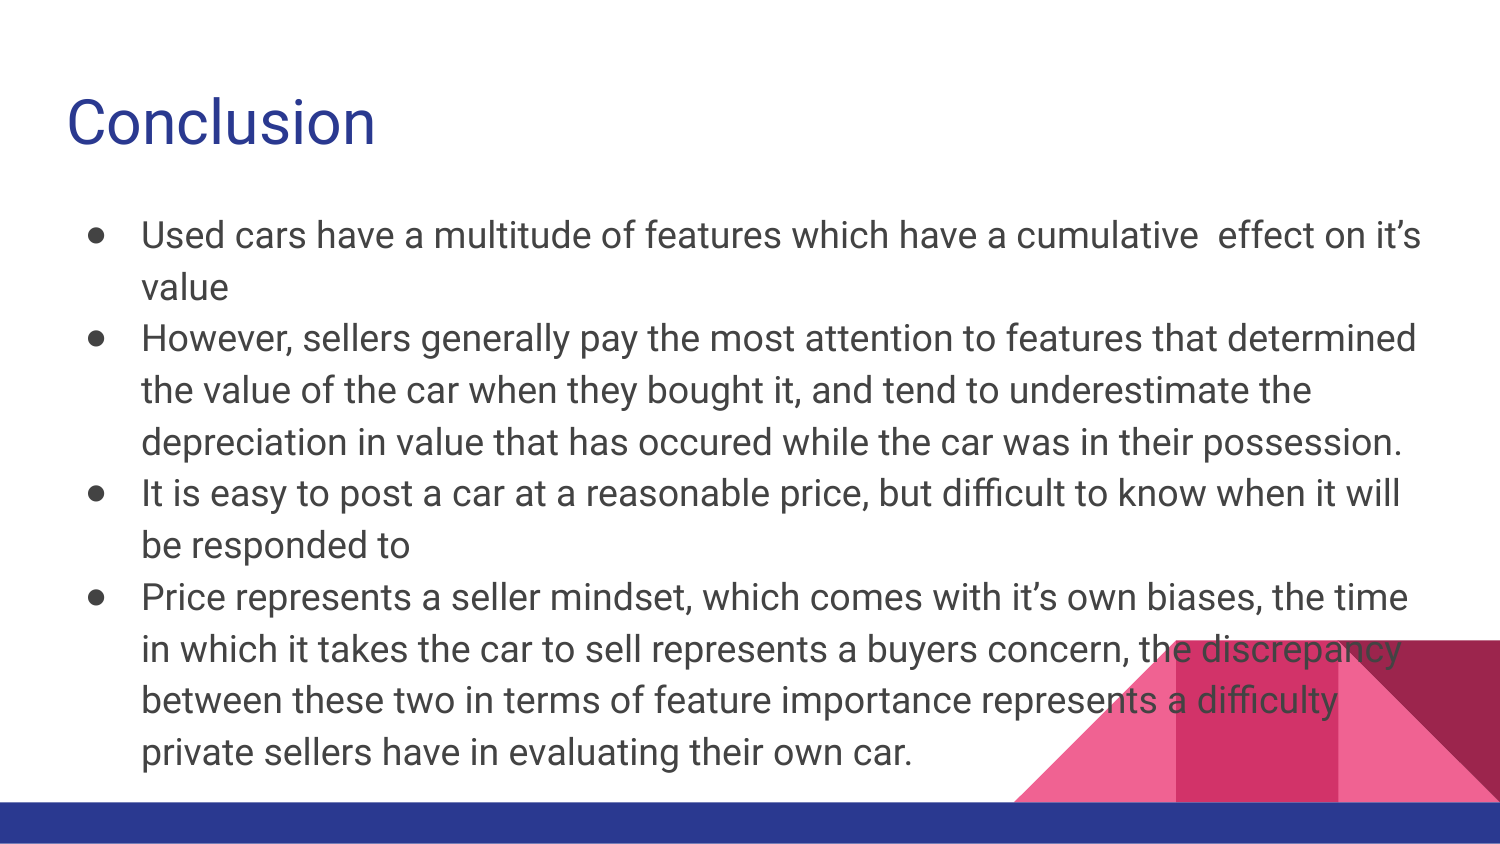

# Conclusion
Used cars have a multitude of features which have a cumulative  effect on it’s value
However, sellers generally pay the most attention to features that determined the value of the car when they bought it, and tend to underestimate the depreciation in value that has occured while the car was in their possession.
It is easy to post a car at a reasonable price, but difficult to know when it will be responded to
Price represents a seller mindset, which comes with it’s own biases, the time in which it takes the car to sell represents a buyers concern, the discrepancy between these two in terms of feature importance represents a difficulty private sellers have in evaluating their own car.